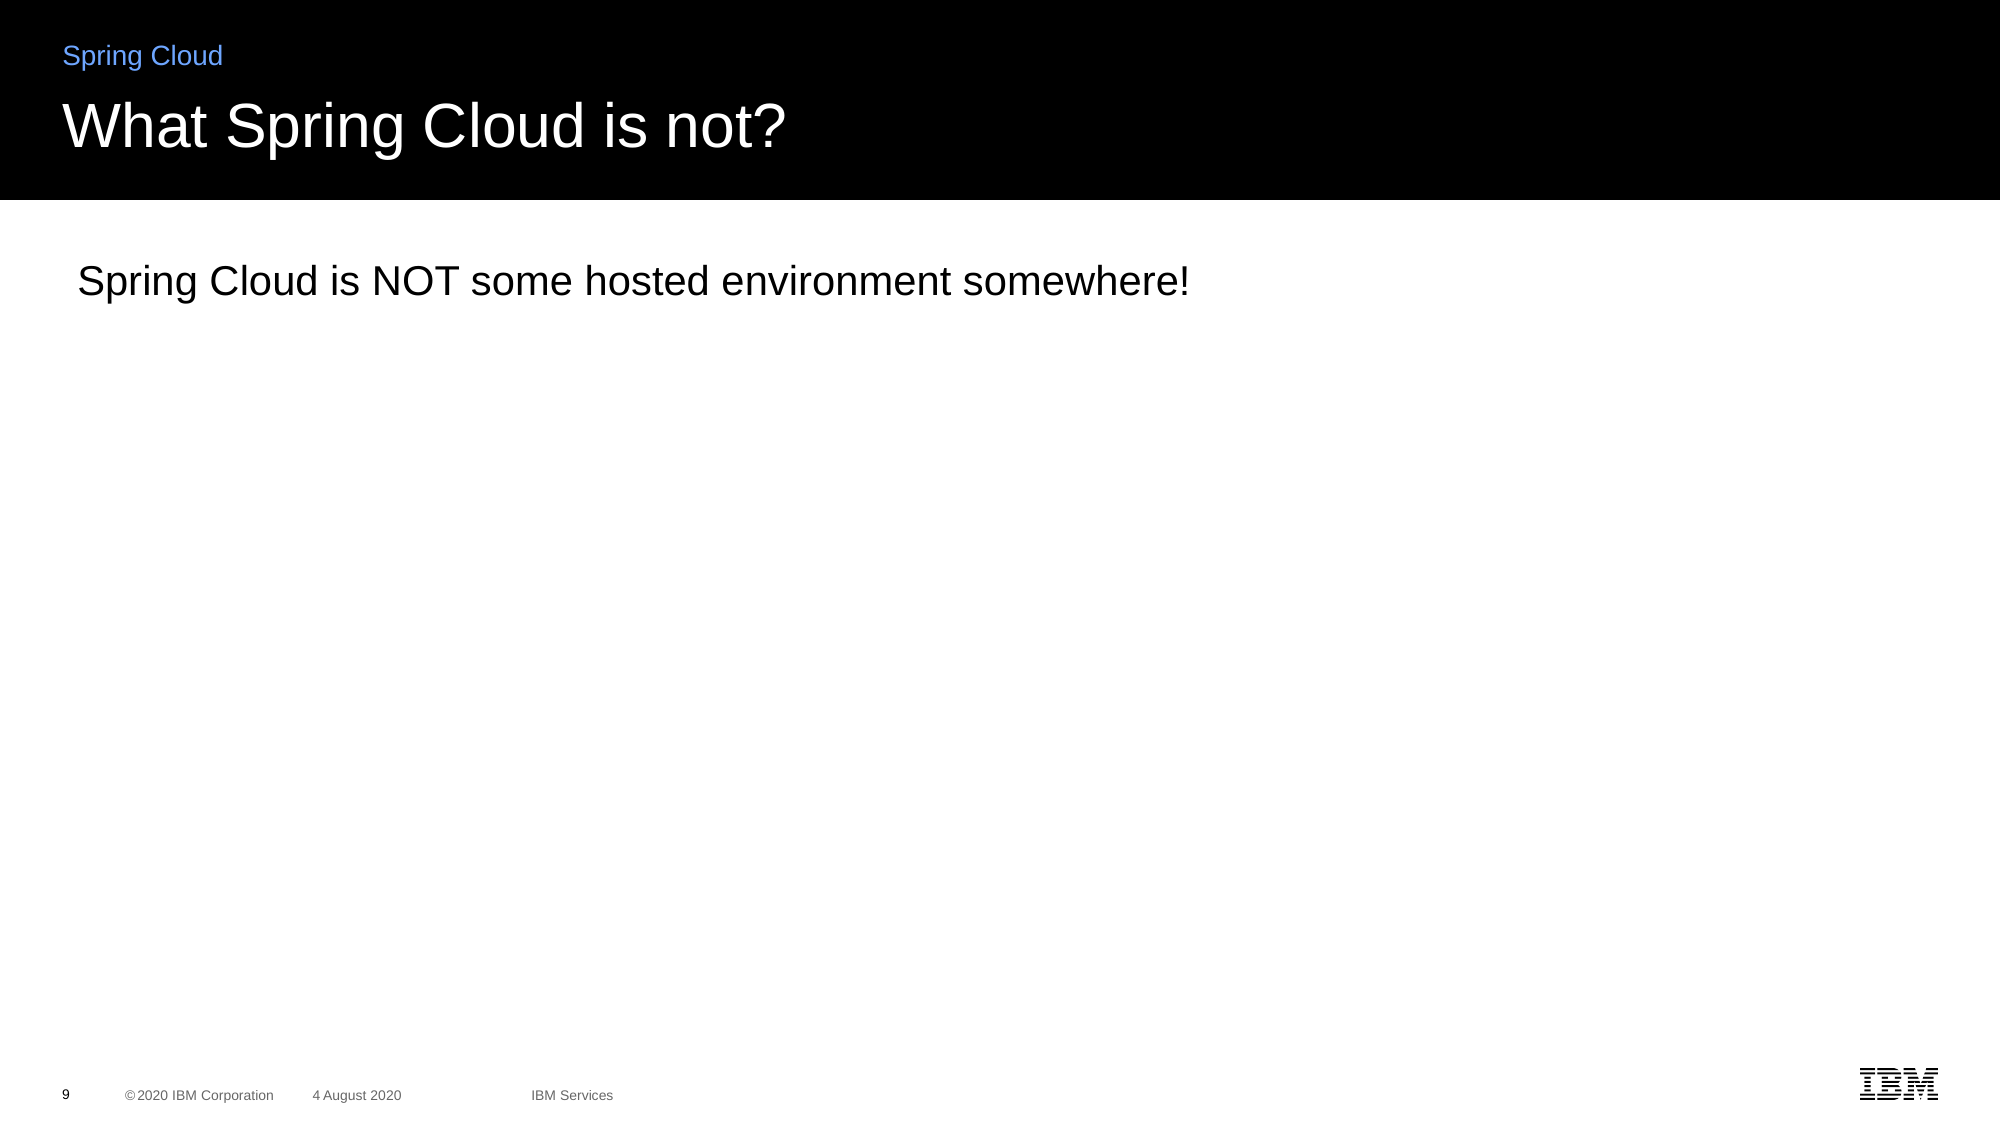

Spring Cloud
# What Spring Cloud is not?
Spring Cloud is NOT some hosted environment somewhere!